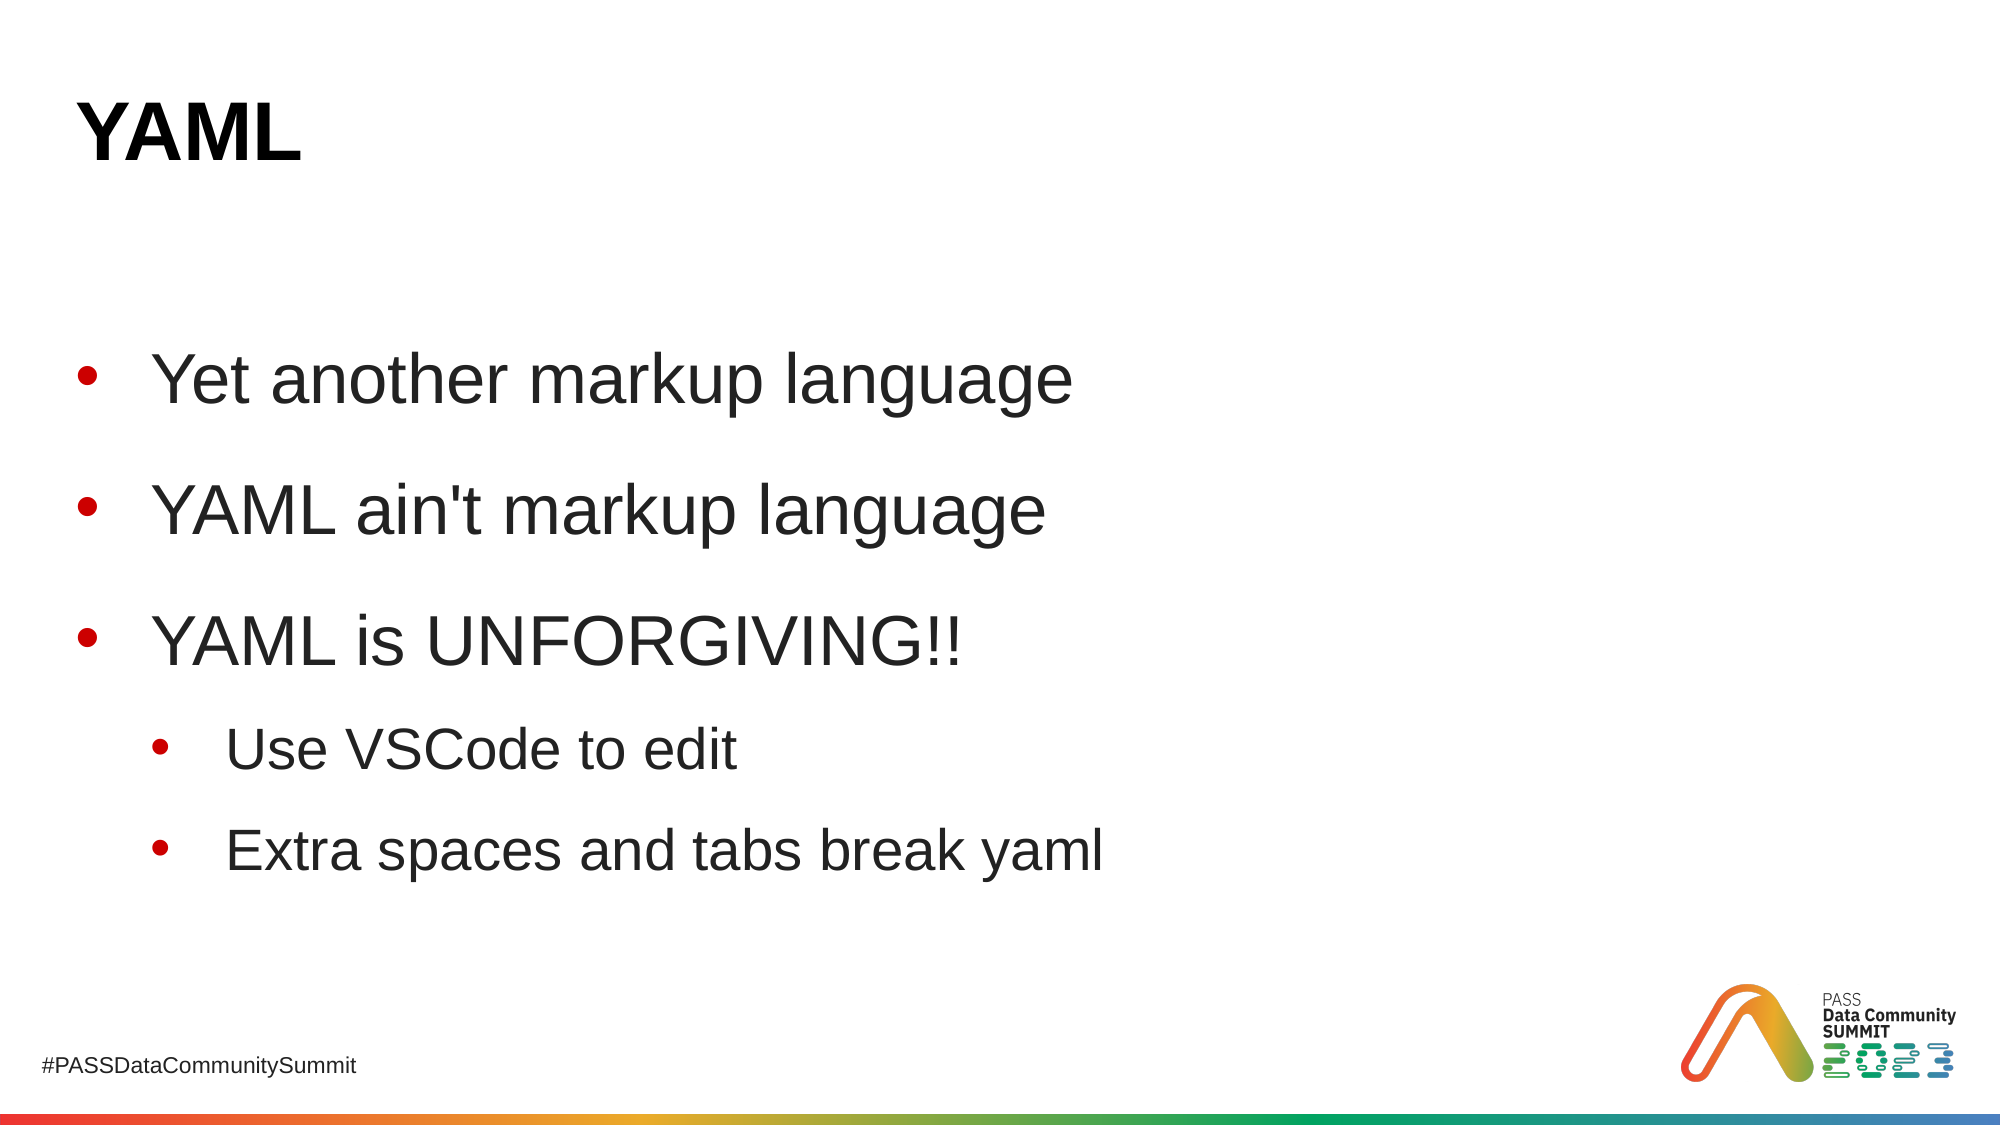

# YAML
Yet another markup language
YAML ain't markup language
YAML is UNFORGIVING!!
Use VSCode to edit
Extra spaces and tabs break yaml